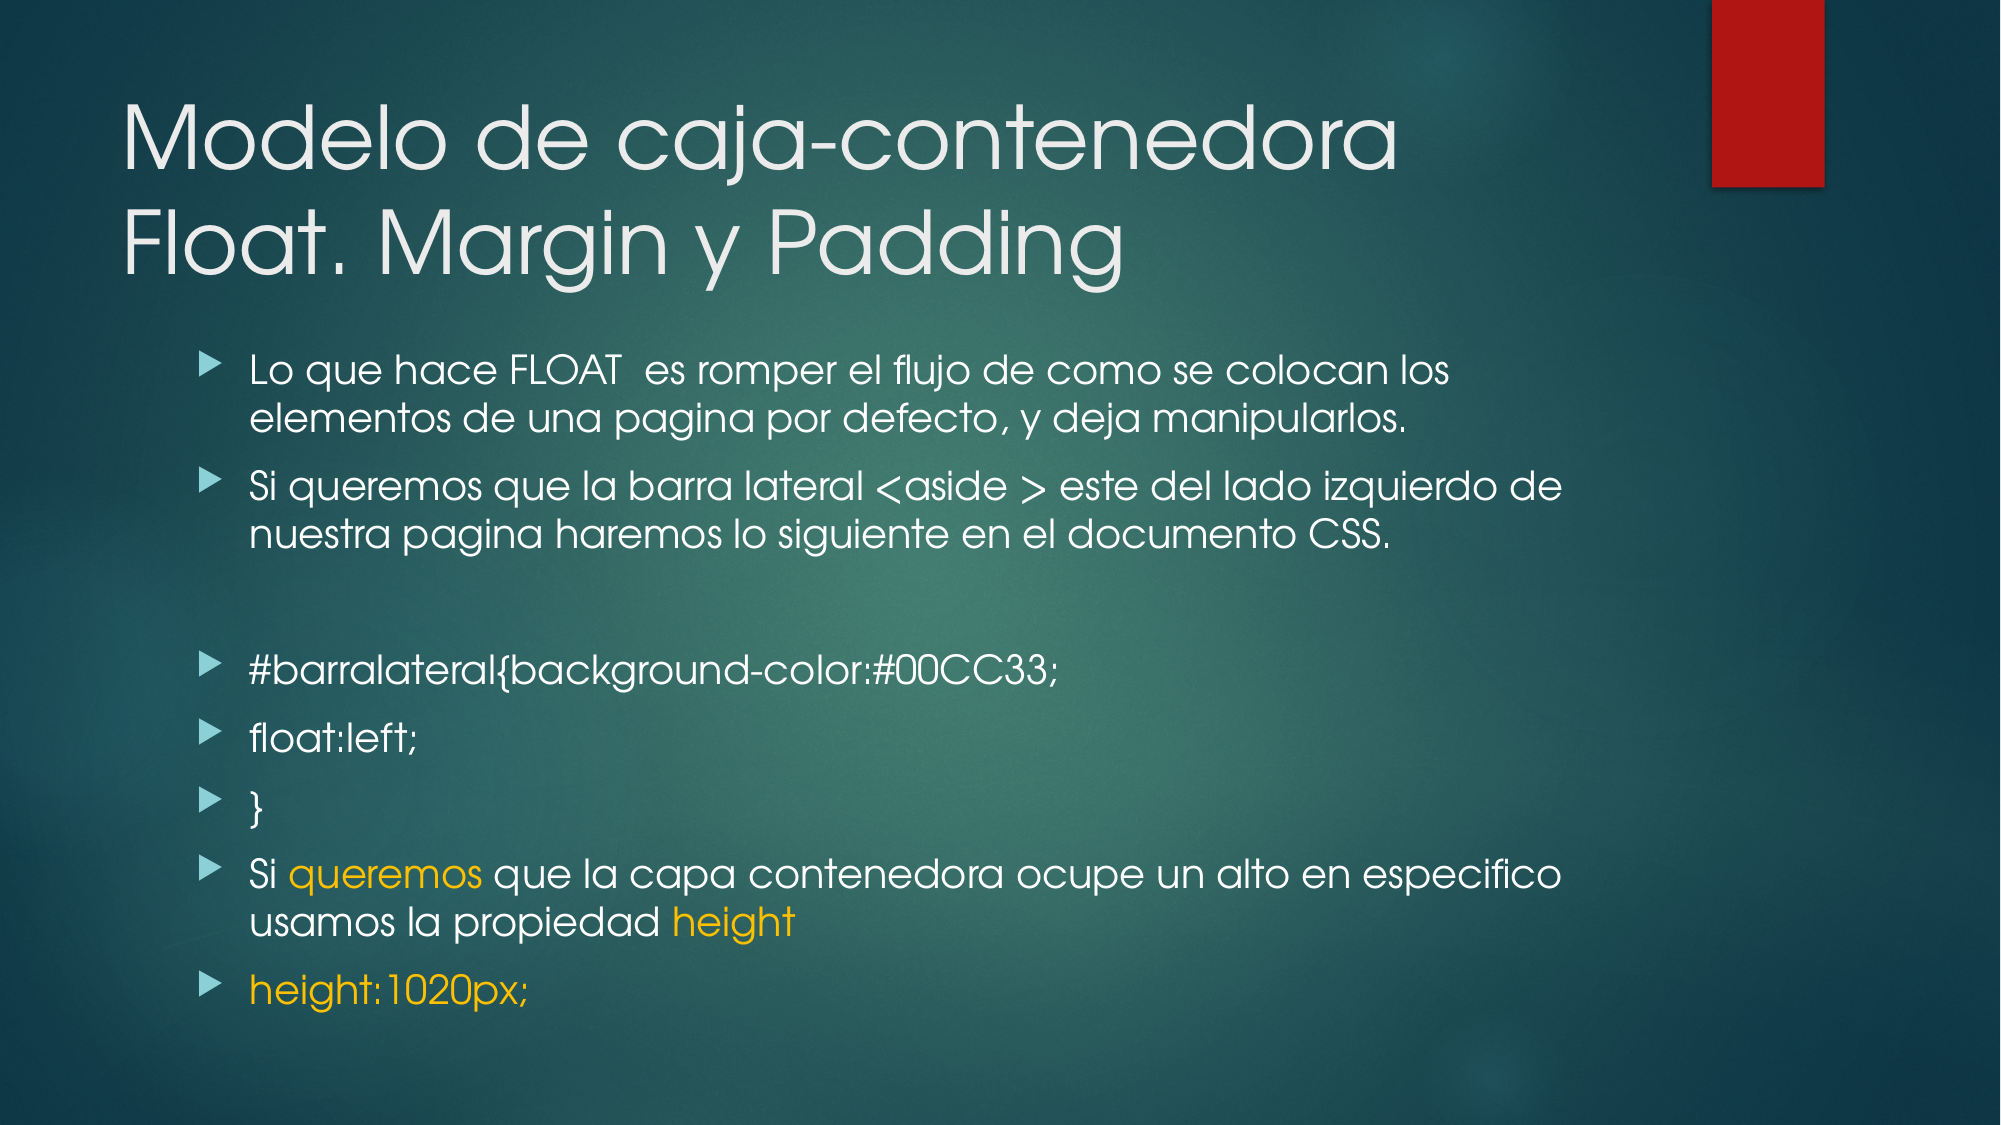

# Modelo de caja-contenedora Float. Margin y Padding
Lo que hace FLOAT  es romper el flujo de como se colocan los elementos de una pagina por defecto, y deja manipularlos.
Si queremos que la barra lateral <aside > este del lado izquierdo de nuestra pagina haremos lo siguiente en el documento CSS.

#barralateral{background-color:#00CC33;
float:left;
}
Si queremos que la capa contenedora ocupe un alto en especifico usamos la propiedad height
height:1020px;